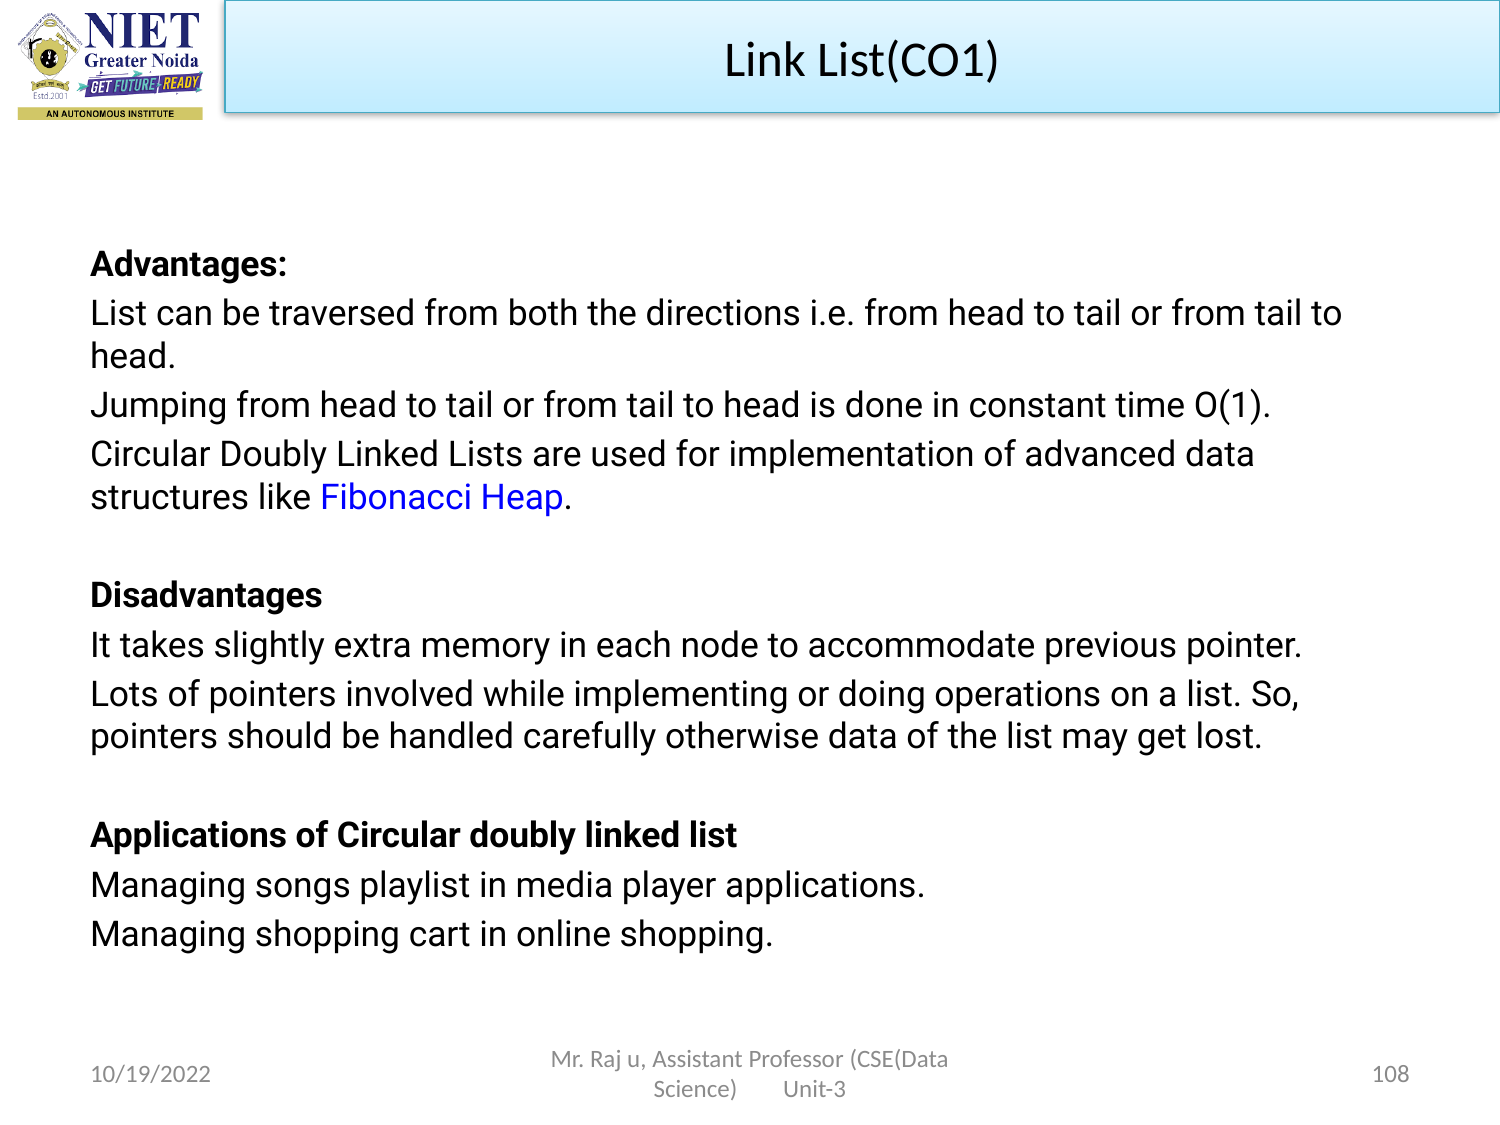

Link List(CO1)
Advantages:
List can be traversed from both the directions i.e. from head to tail or from tail to head.
Jumping from head to tail or from tail to head is done in constant time O(1).
Circular Doubly Linked Lists are used for implementation of advanced data structures like Fibonacci Heap.

Disadvantages
It takes slightly extra memory in each node to accommodate previous pointer.
Lots of pointers involved while implementing or doing operations on a list. So, pointers should be handled carefully otherwise data of the list may get lost.

Applications of Circular doubly linked list
Managing songs playlist in media player applications.
Managing shopping cart in online shopping.

10/19/2022
Mr. Raj u, Assistant Professor (CSE(Data Science)        Unit-3
108